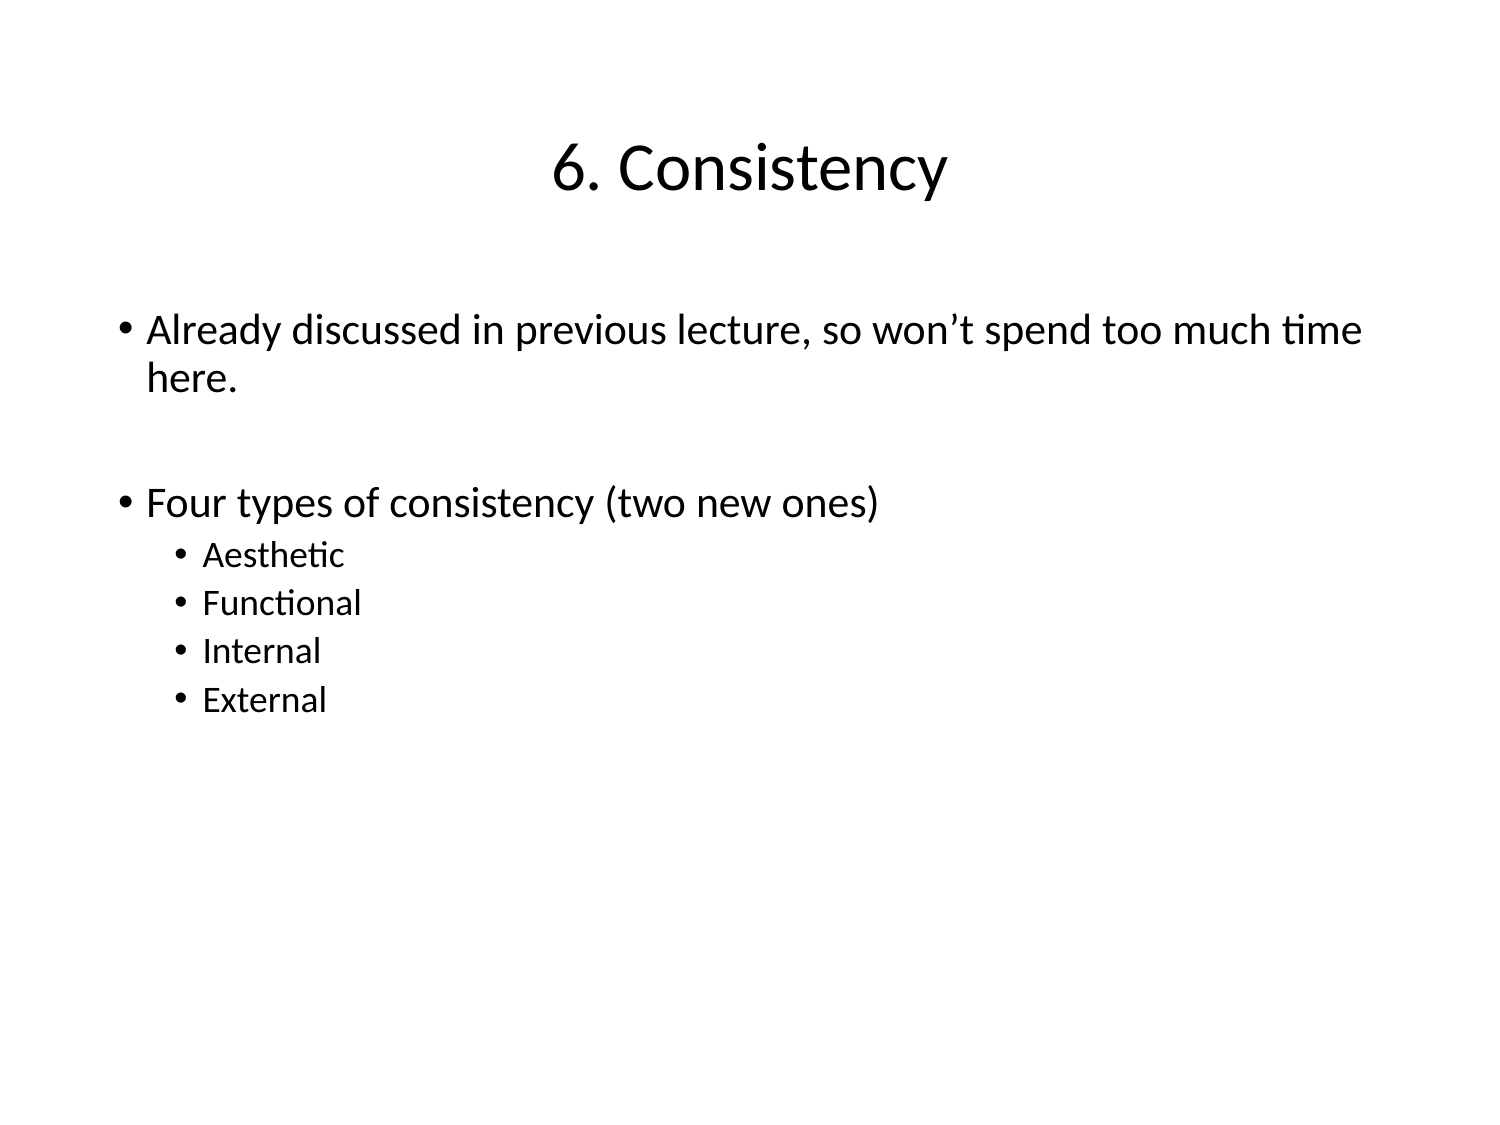

# 6. Consistency
Already discussed in previous lecture, so won’t spend too much time here.

Four types of consistency (two new ones)
Aesthetic
Functional
Internal
External